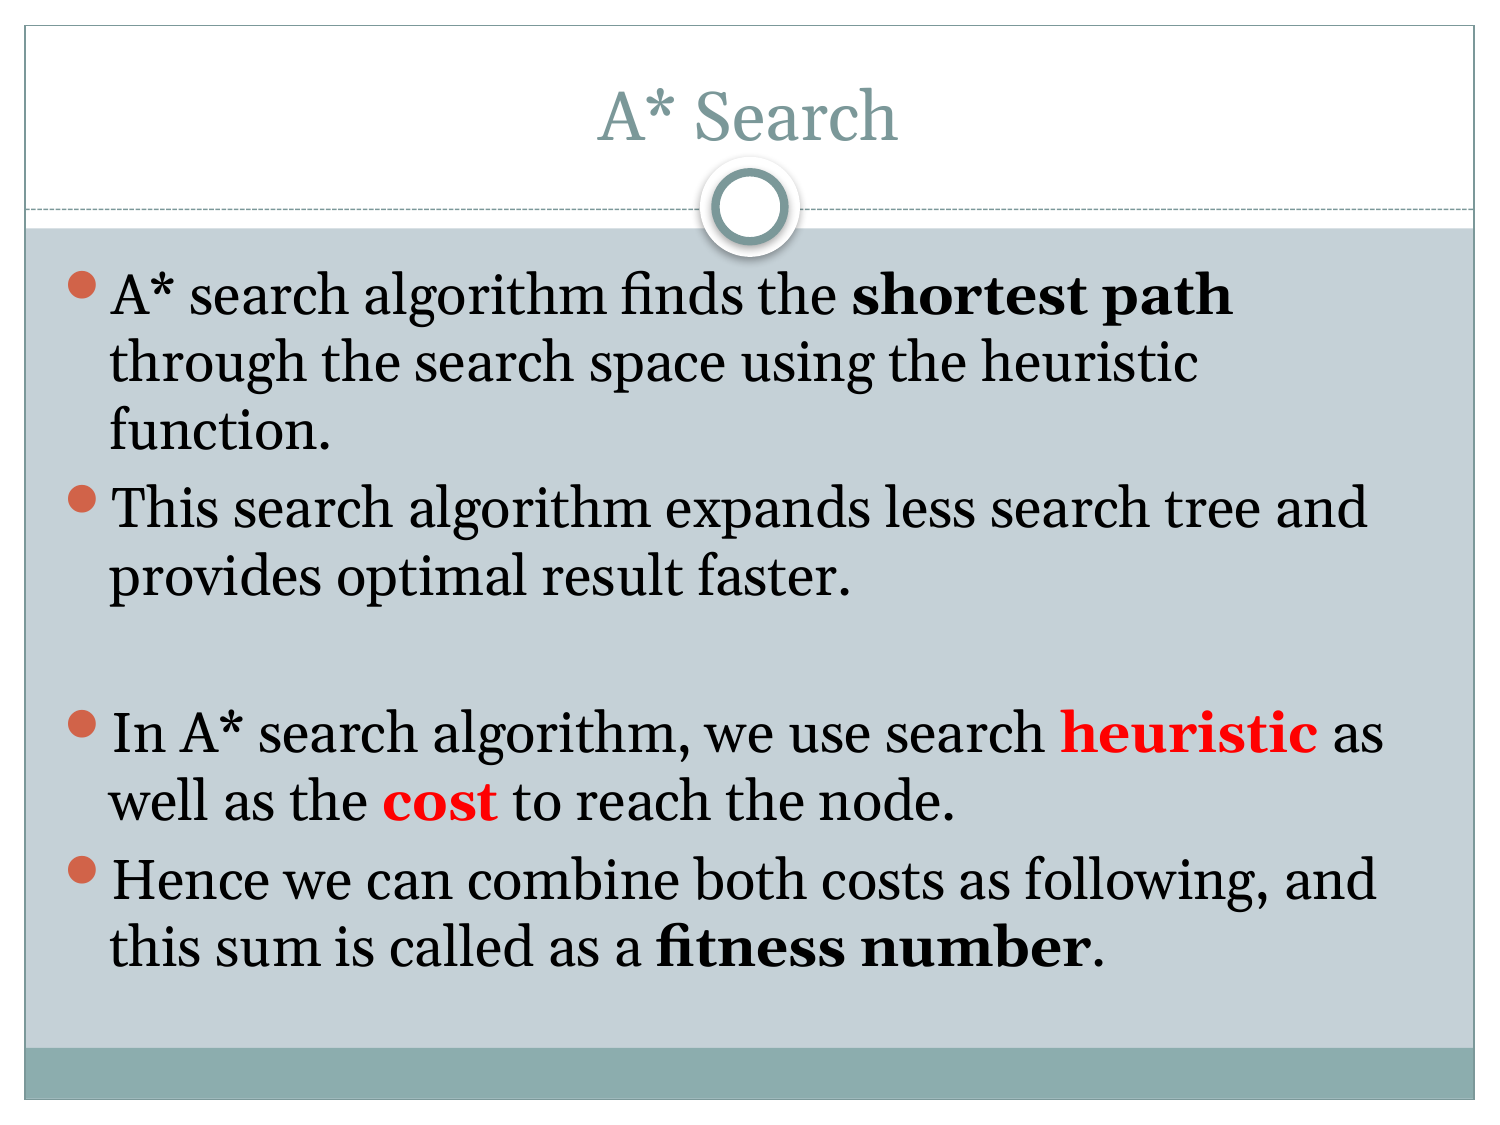

# A* Search
A* search algorithm finds the shortest path through the search space using the heuristic function.
This search algorithm expands less search tree and provides optimal result faster.

In A* search algorithm, we use search heuristic as well as the cost to reach the node.
Hence we can combine both costs as following, and this sum is called as a fitness number.